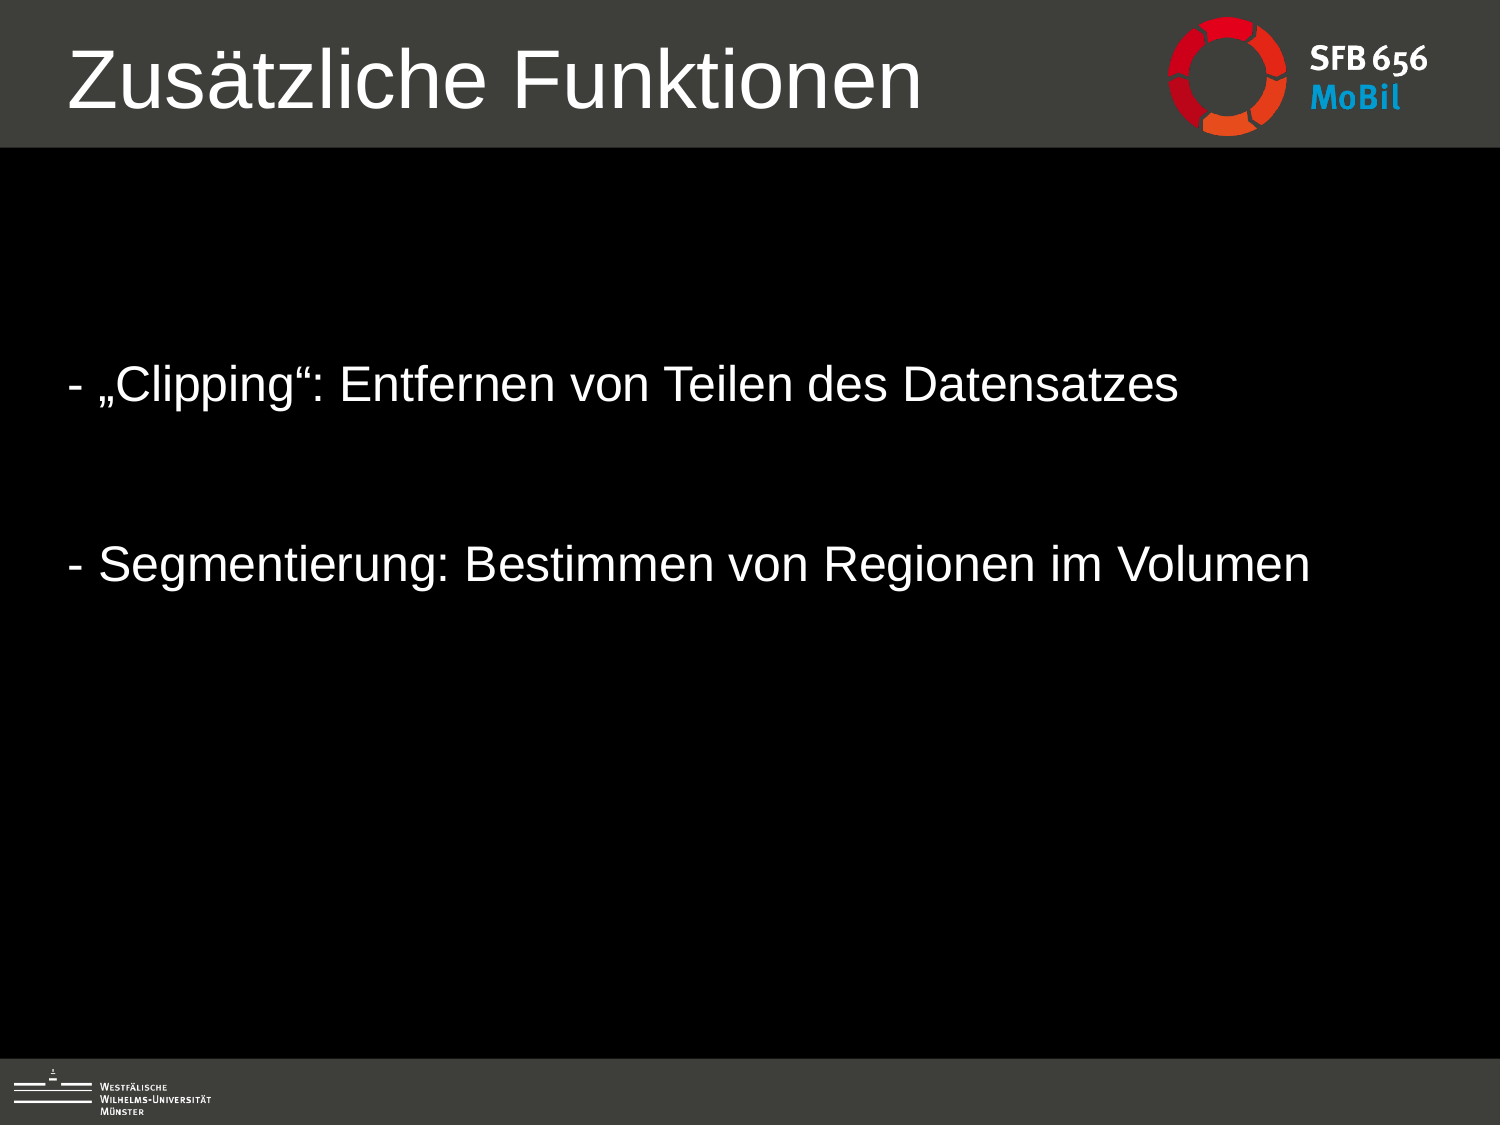

Zusätzliche Funktionen

- „Clipping“: Entfernen von Teilen des Datensatzes

- Segmentierung: Bestimmen von Regionen im Volumen